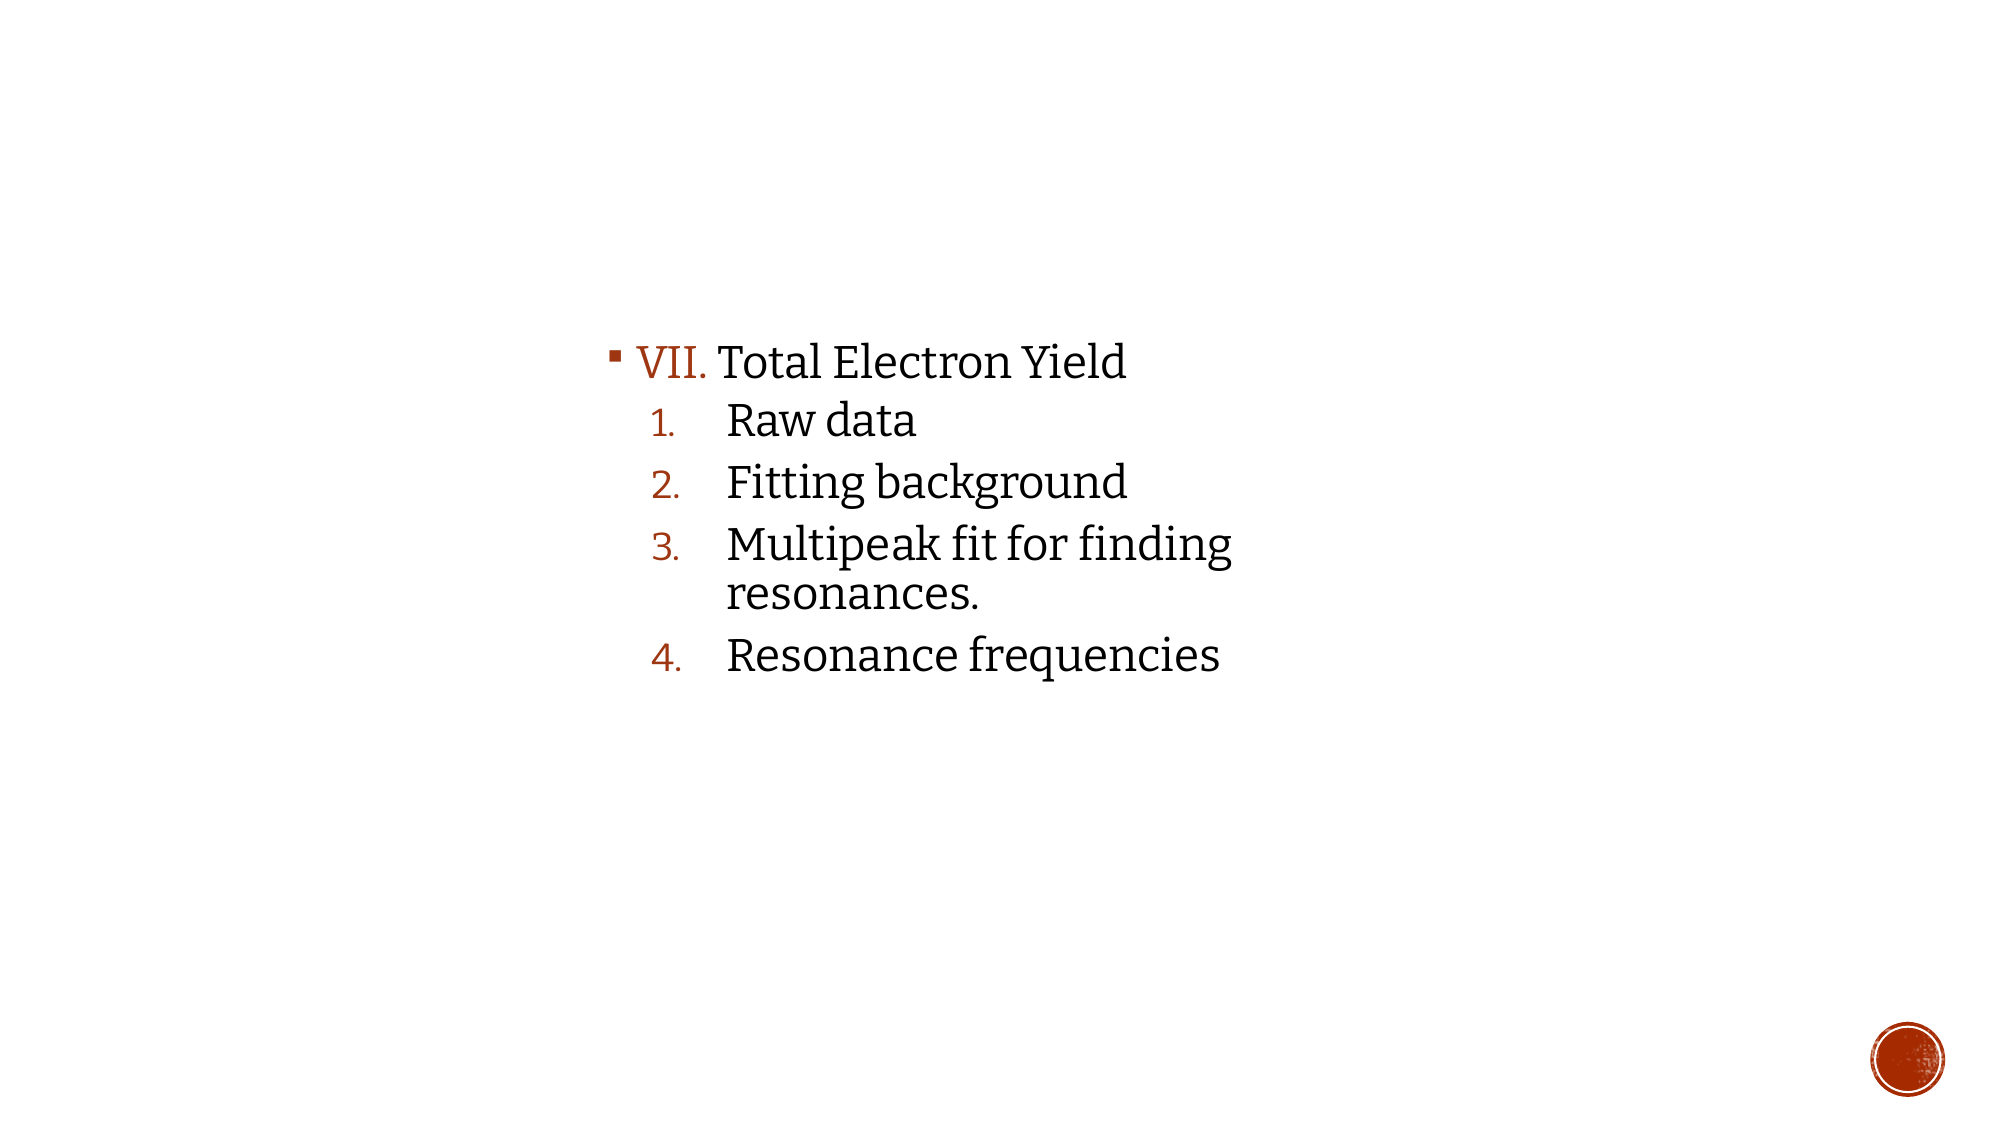

VII. Total Electron Yield
Raw data
Fitting background
Multipeak fit for finding
resonances.
Resonance frequencies